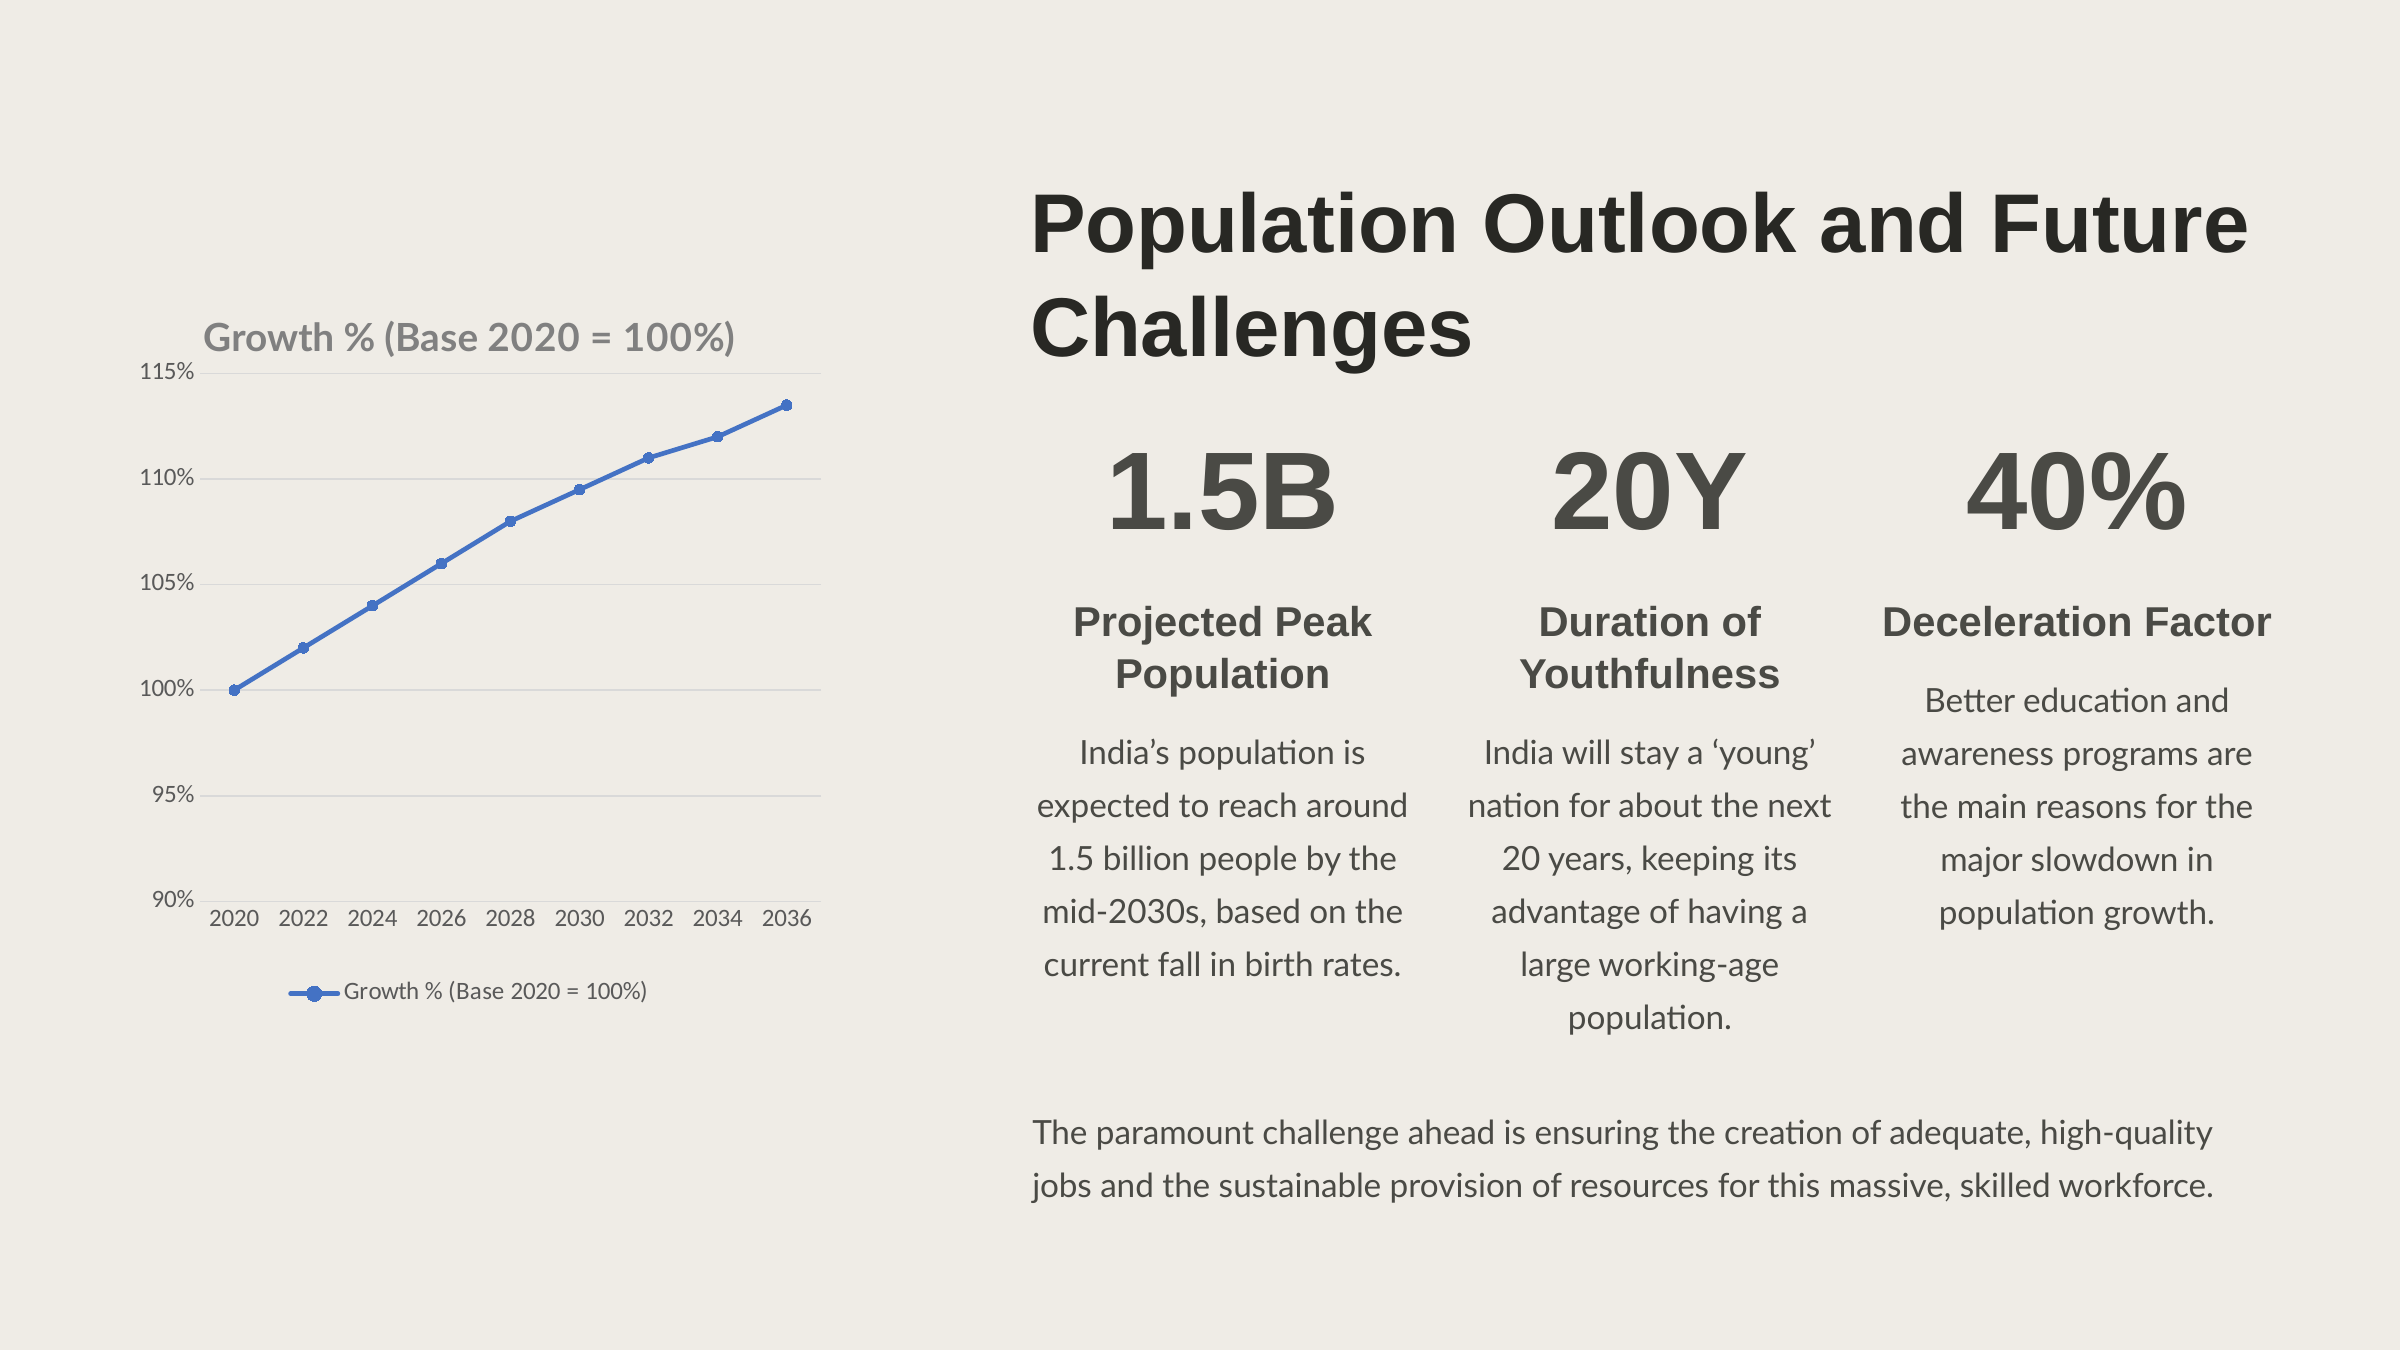

Population Outlook and Future Challenges

### Chart: Growth % (Base 2020 = 100%)

| Category | Growth % (Base 2020 = 100%) |
|---|---|
| 2020 | 1.0 |
| 2022 | 1.02 |
| 2024 | 1.04 |
| 2026 | 1.06 |
| 2028 | 1.08 |
| 2030 | 1.095 |
| 2032 | 1.11 |
| 2034 | 1.12 |
| 2036 | 1.135 |
1.5B
20Y
40%
Projected Peak Population
Duration of Youthfulness
Deceleration Factor
Better education and awareness programs are the main reasons for the major slowdown in population growth.
India’s population is expected to reach around 1.5 billion people by the mid-2030s, based on the current fall in birth rates.
India will stay a ‘young’ nation for about the next 20 years, keeping its advantage of having a large working-age population.
The paramount challenge ahead is ensuring the creation of adequate, high-quality jobs and the sustainable provision of resources for this massive, skilled workforce.